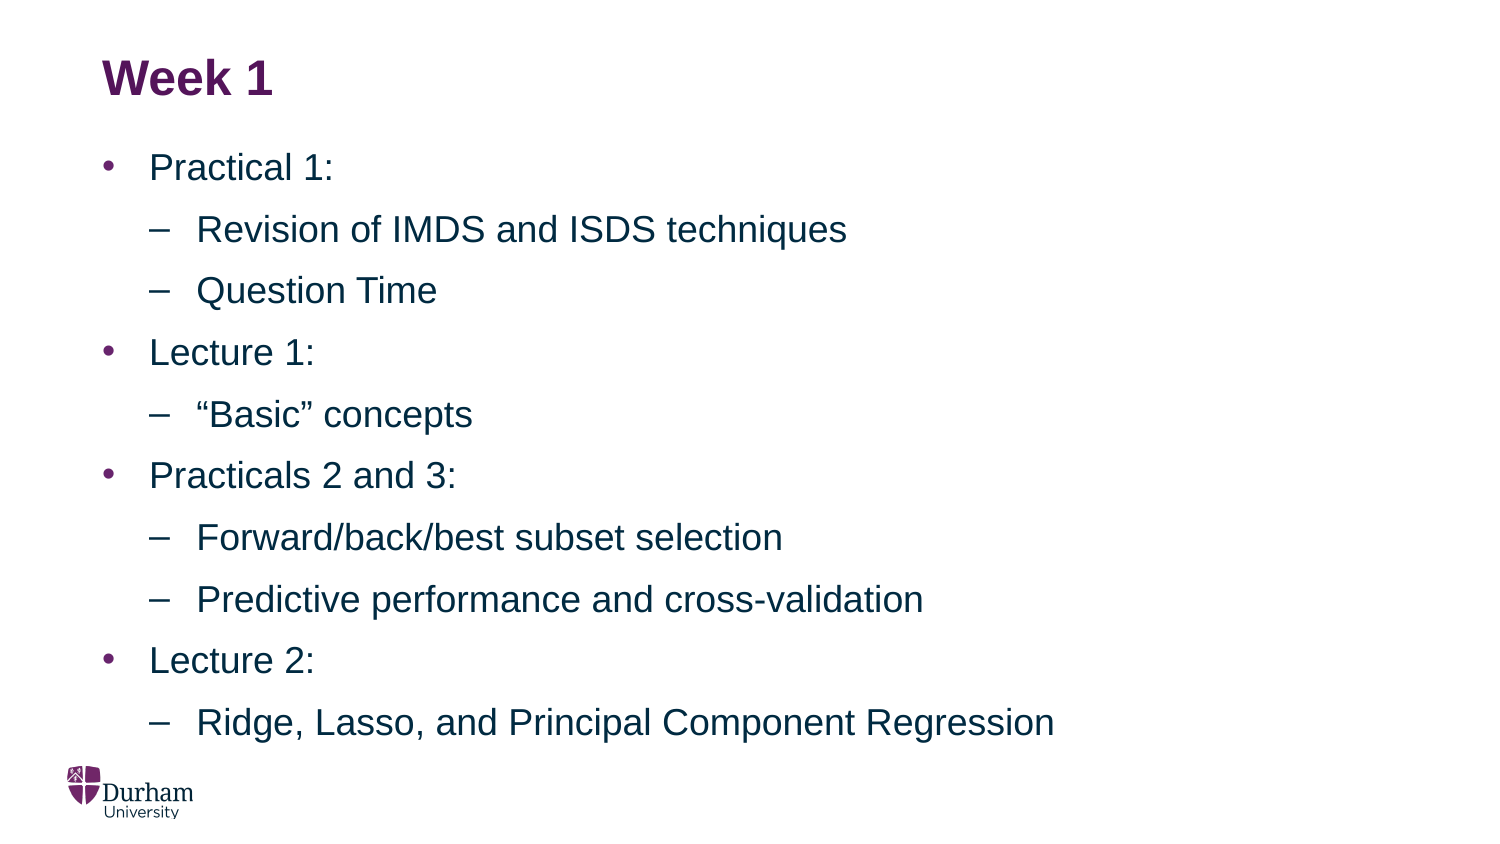

# Week 1
Practical 1:
Revision of IMDS and ISDS techniques
Question Time
Lecture 1:
“Basic” concepts
Practicals 2 and 3:
Forward/back/best subset selection
Predictive performance and cross-validation
Lecture 2:
Ridge, Lasso, and Principal Component Regression